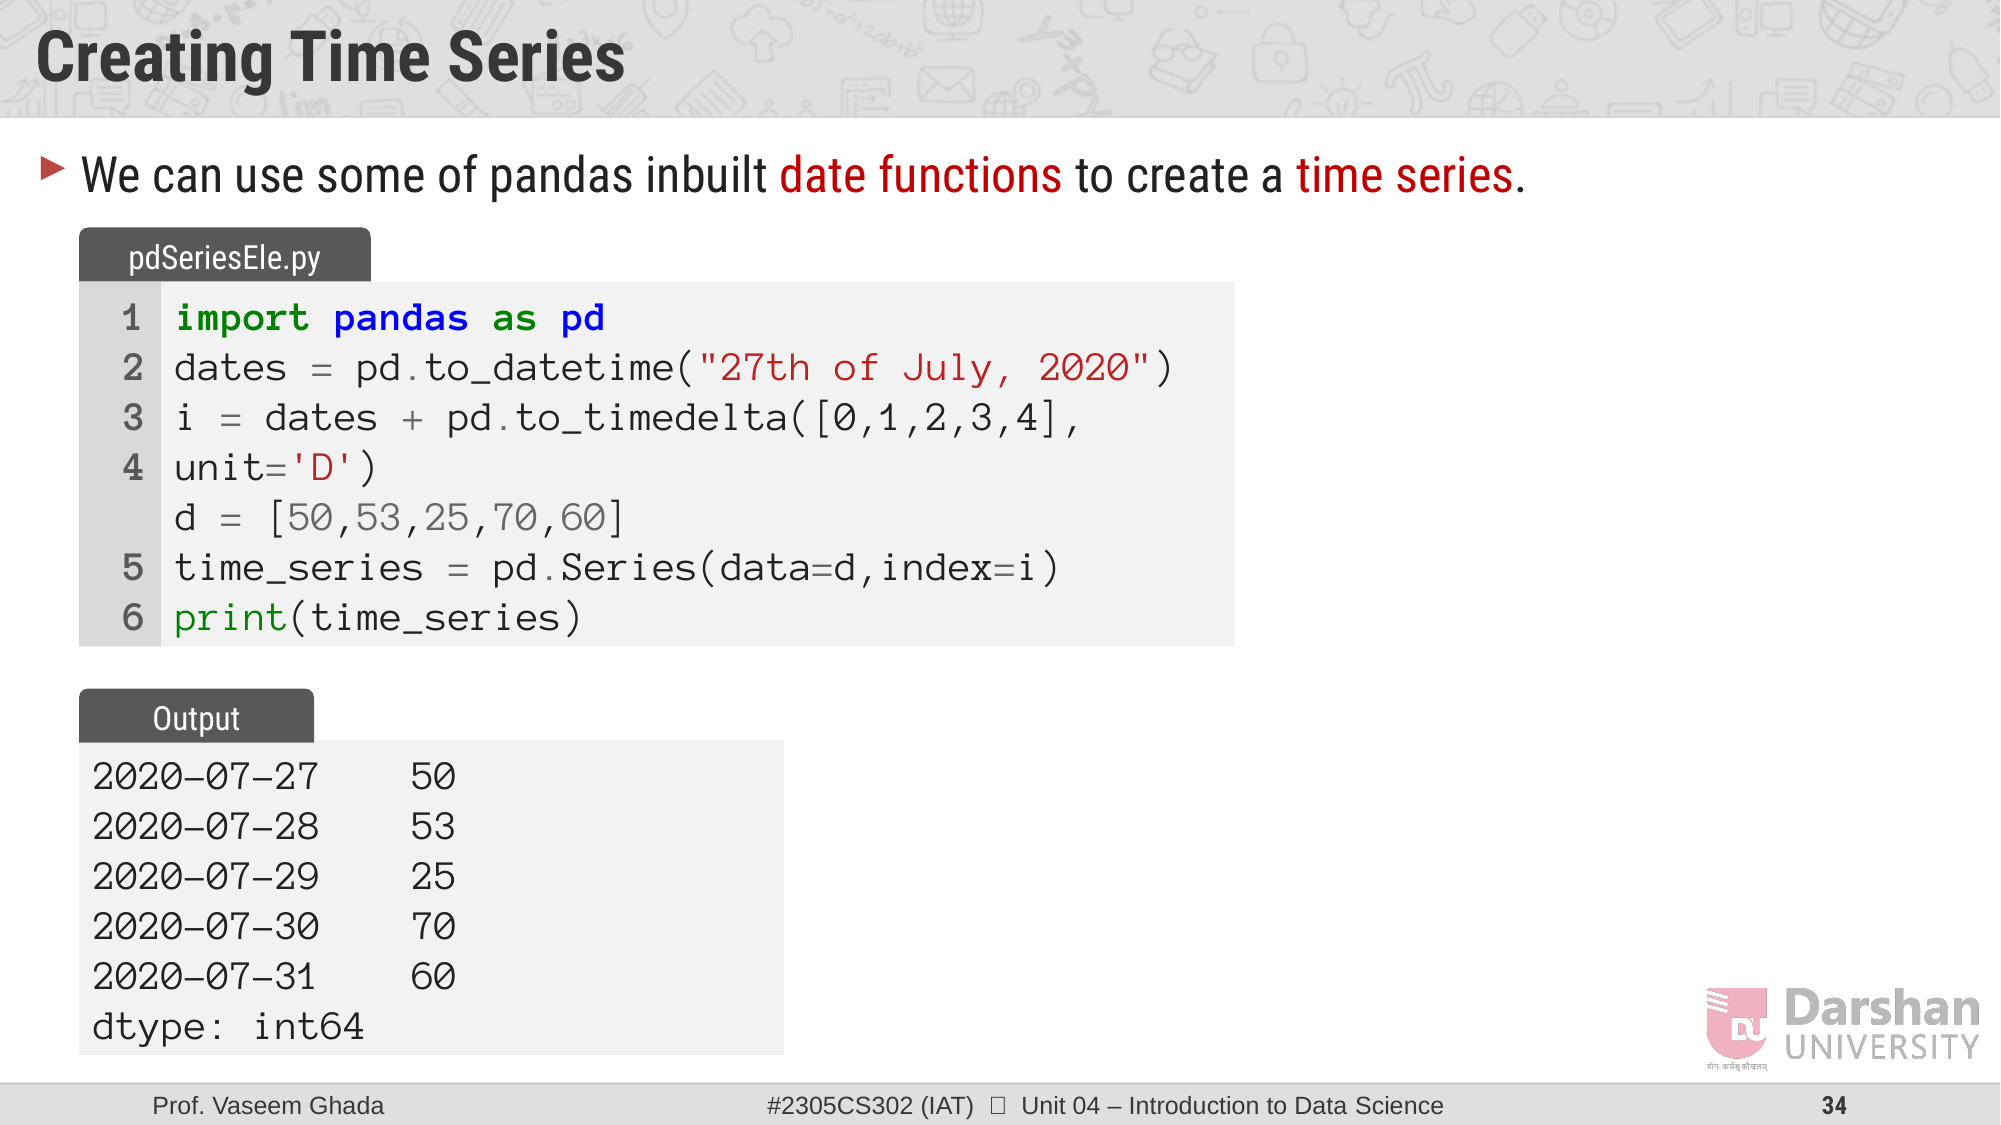

# Creating Time Series
We can use some of pandas inbuilt date functions to create a time series.
pdSeriesEle.py
1
2
3
4

5
6
import pandas as pd
dates = pd.to_datetime("27th of July, 2020")
i = dates + pd.to_timedelta([0,1,2,3,4], unit='D')
d = [50,53,25,70,60]
time_series = pd.Series(data=d,index=i)
print(time_series)
Output
2020-07-27    50
2020-07-28    53
2020-07-29    25
2020-07-30    70
2020-07-31    60
dtype: int64